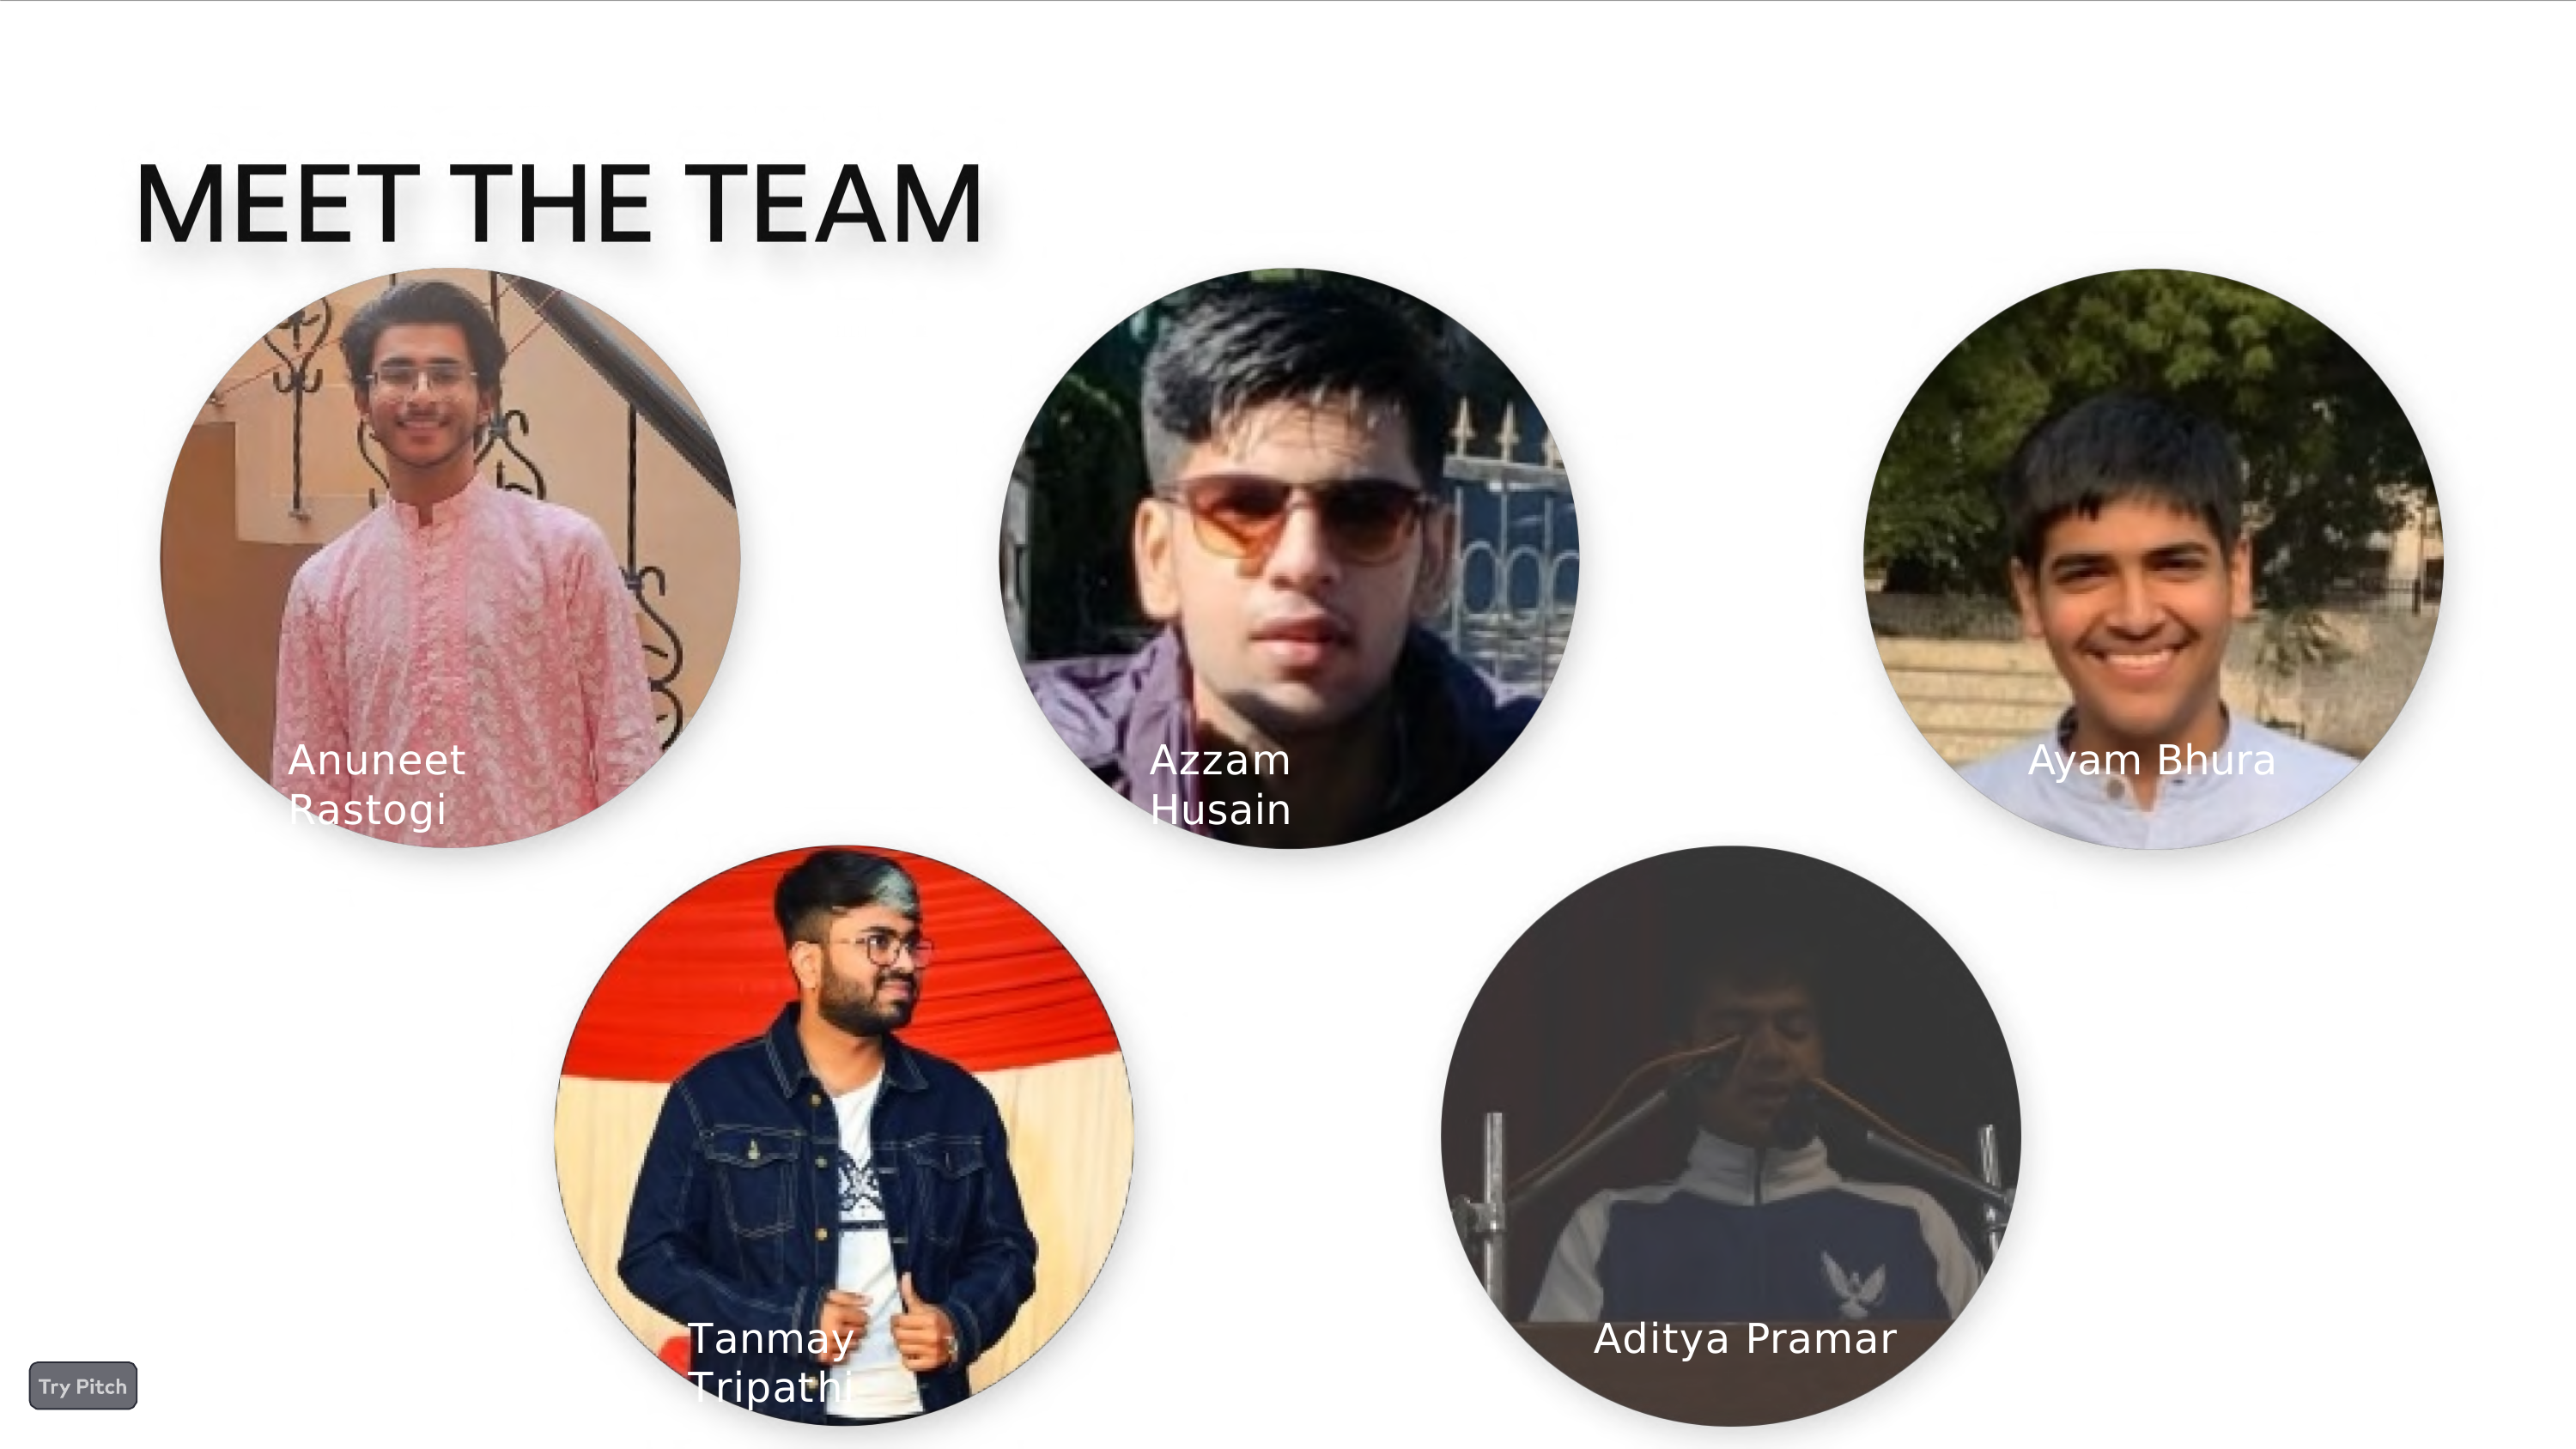

Anuneet Rastogi
Azzam Husain
Ayam Bhura
Tanmay Tripathi
Aditya Pramar